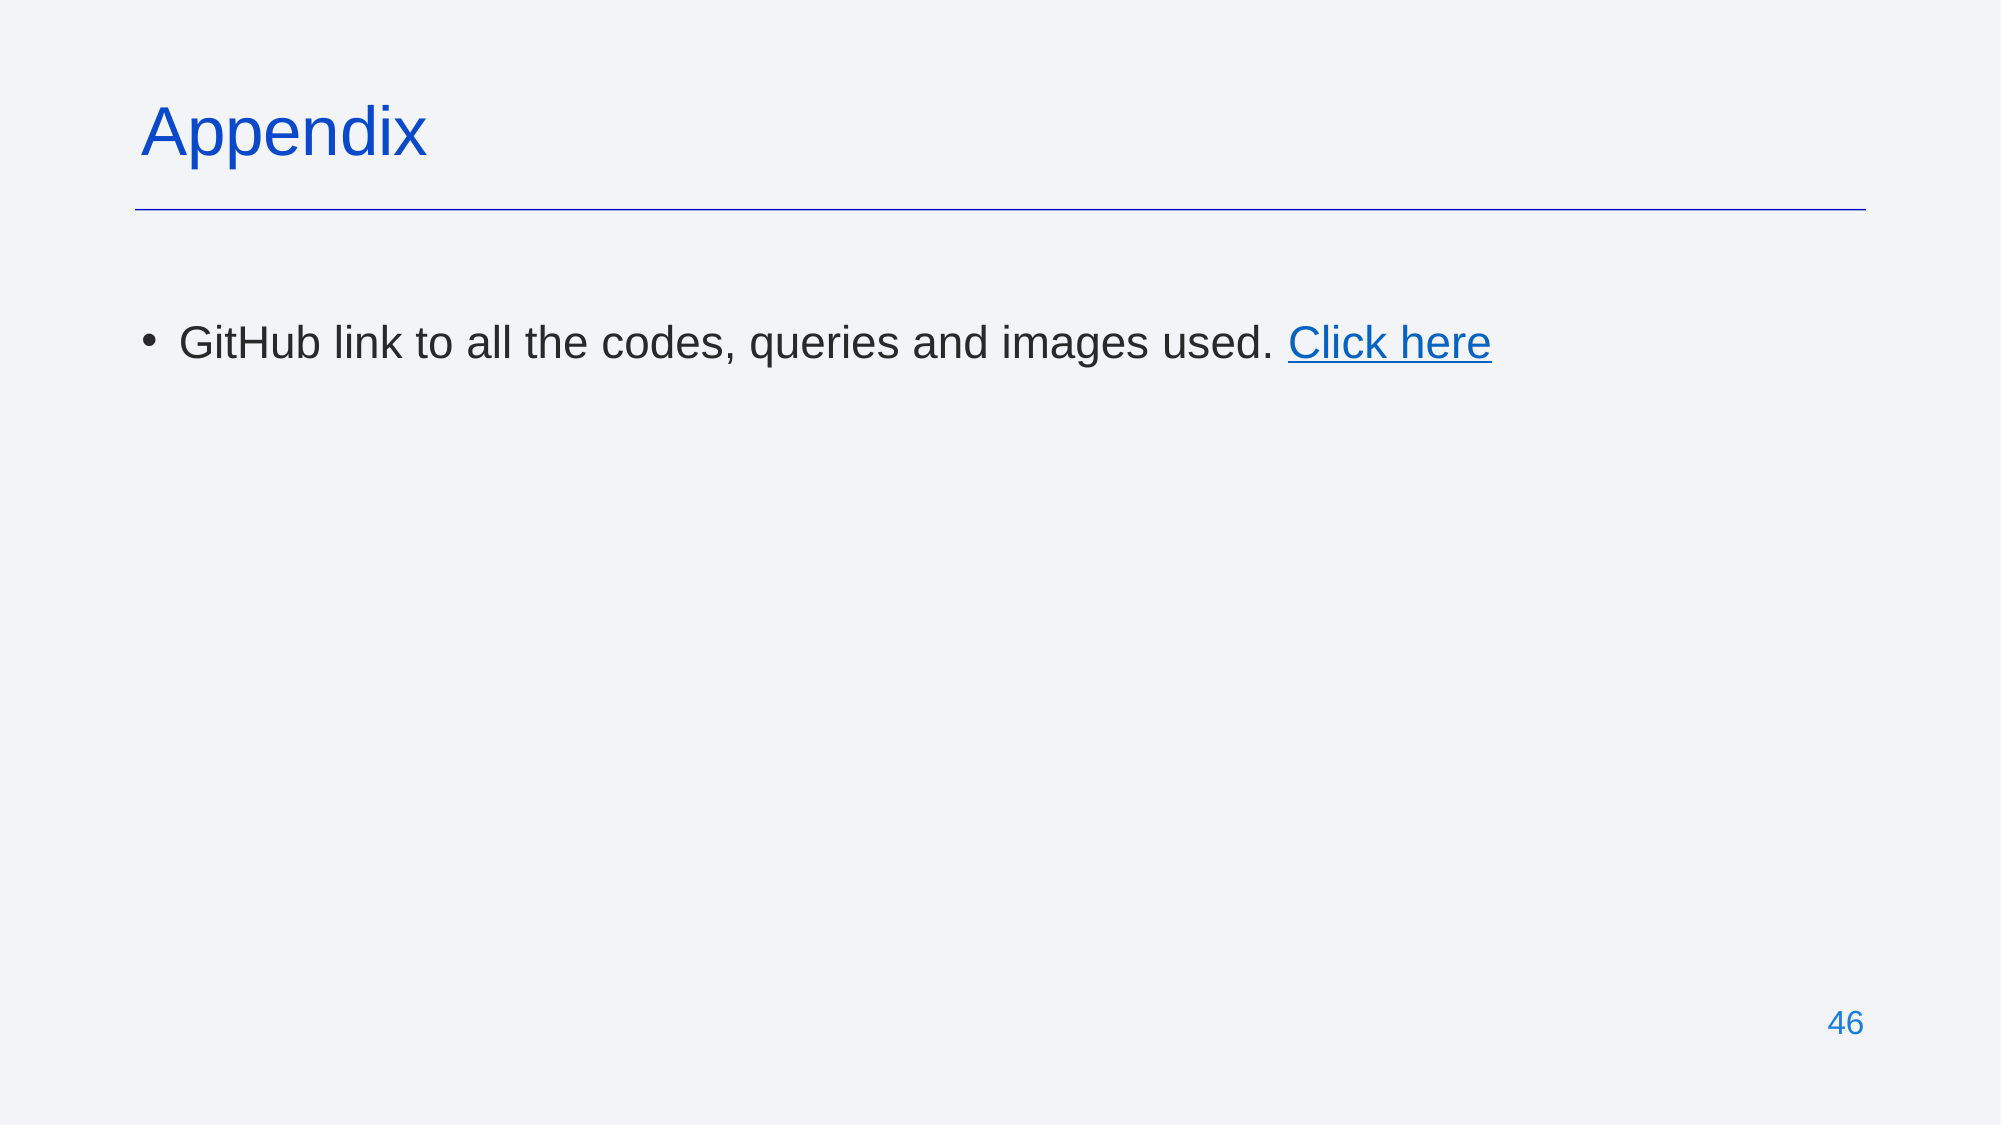

Appendix
GitHub link to all the codes, queries and images used. Click here
46